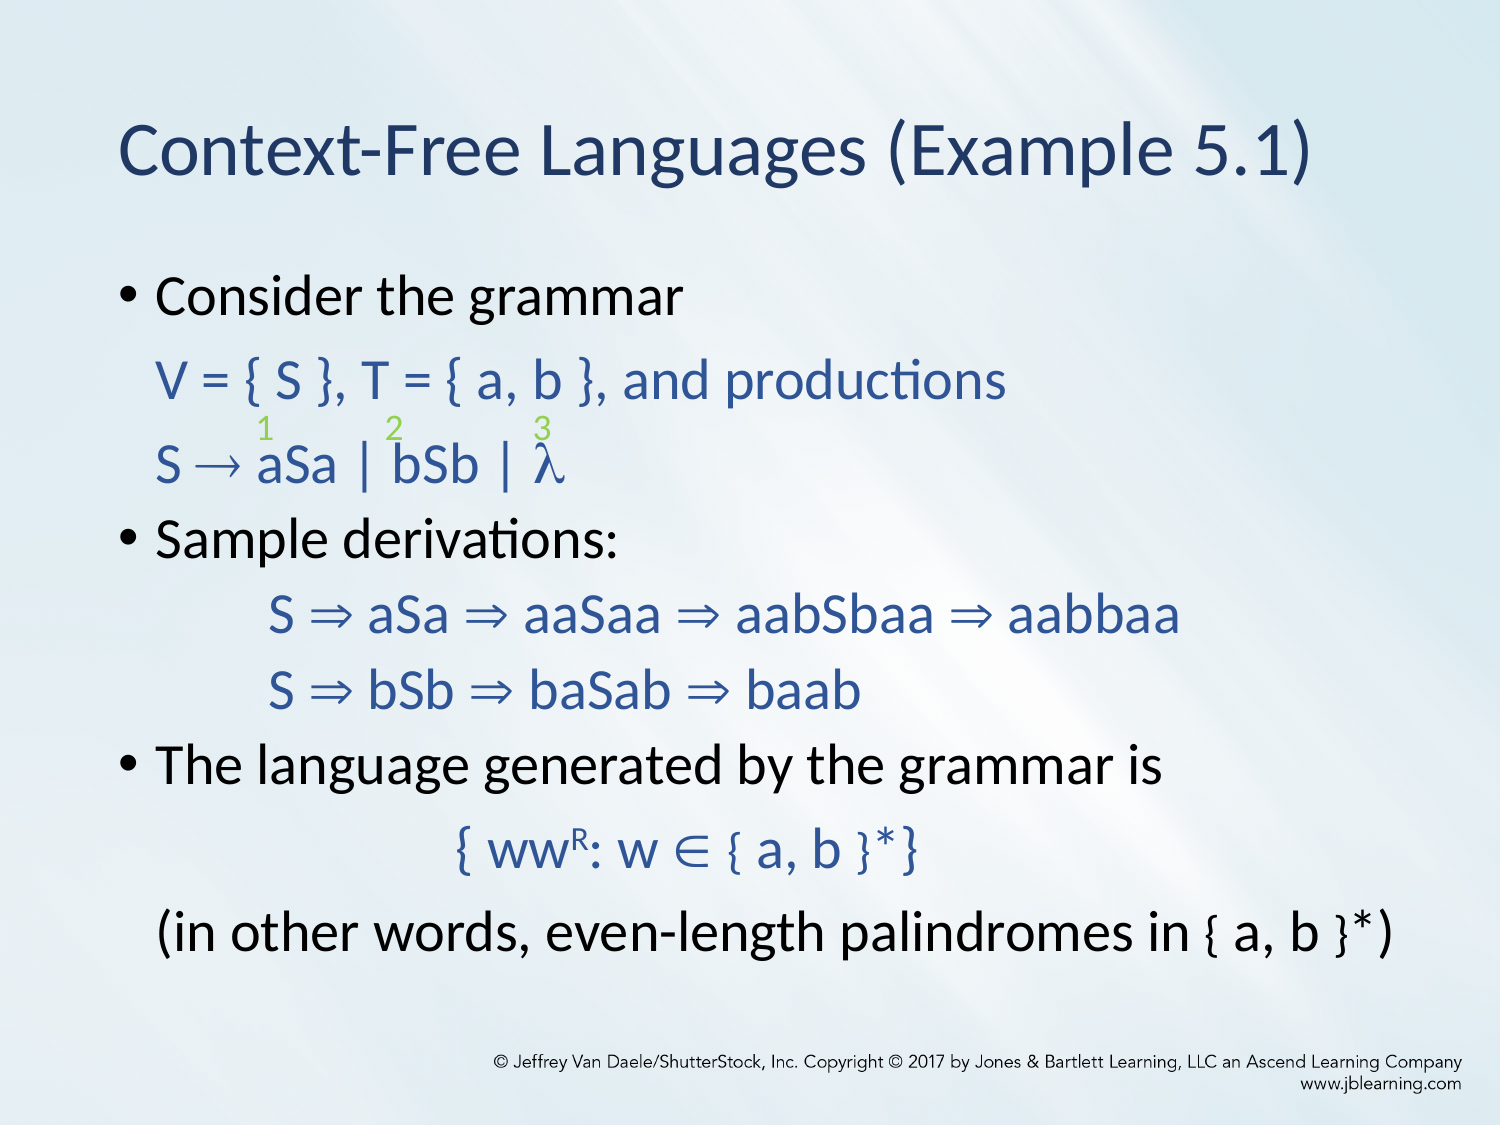

# Context-Free Languages (Example 5.1)
Consider the grammar
	V = { S }, T = { a, b }, and productions
	S → aSa | bSb | λ
Sample derivations:
	S ⇒ aSa ⇒ aaSaa ⇒ aabSbaa ⇒ aabbaa
	S ⇒ bSb ⇒ baSab ⇒ baab
The language generated by the grammar is
			{ wwR: w ∈ { a, b }*}
	(in other words, even-length palindromes in { a, b }*)
1             2	               3